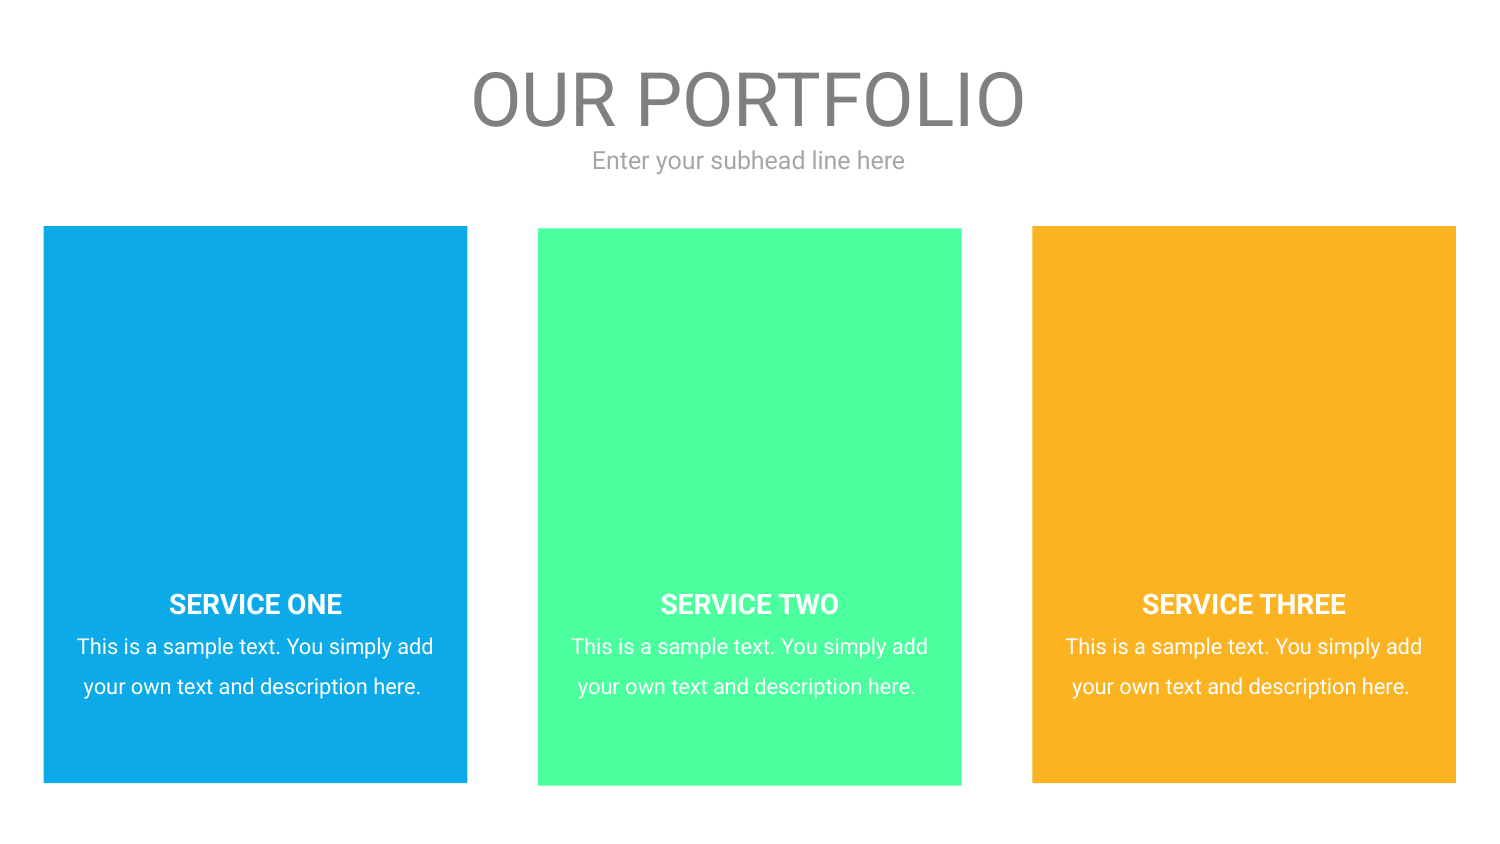

# OUR PORTFOLIO
Enter your subhead line here

SERVICE ONE
This is a sample text. You simply add your own text and description here.
SERVICE TWO
This is a sample text. You simply add your own text and description here.
SERVICE THREE
This is a sample text. You simply add your own text and description here.